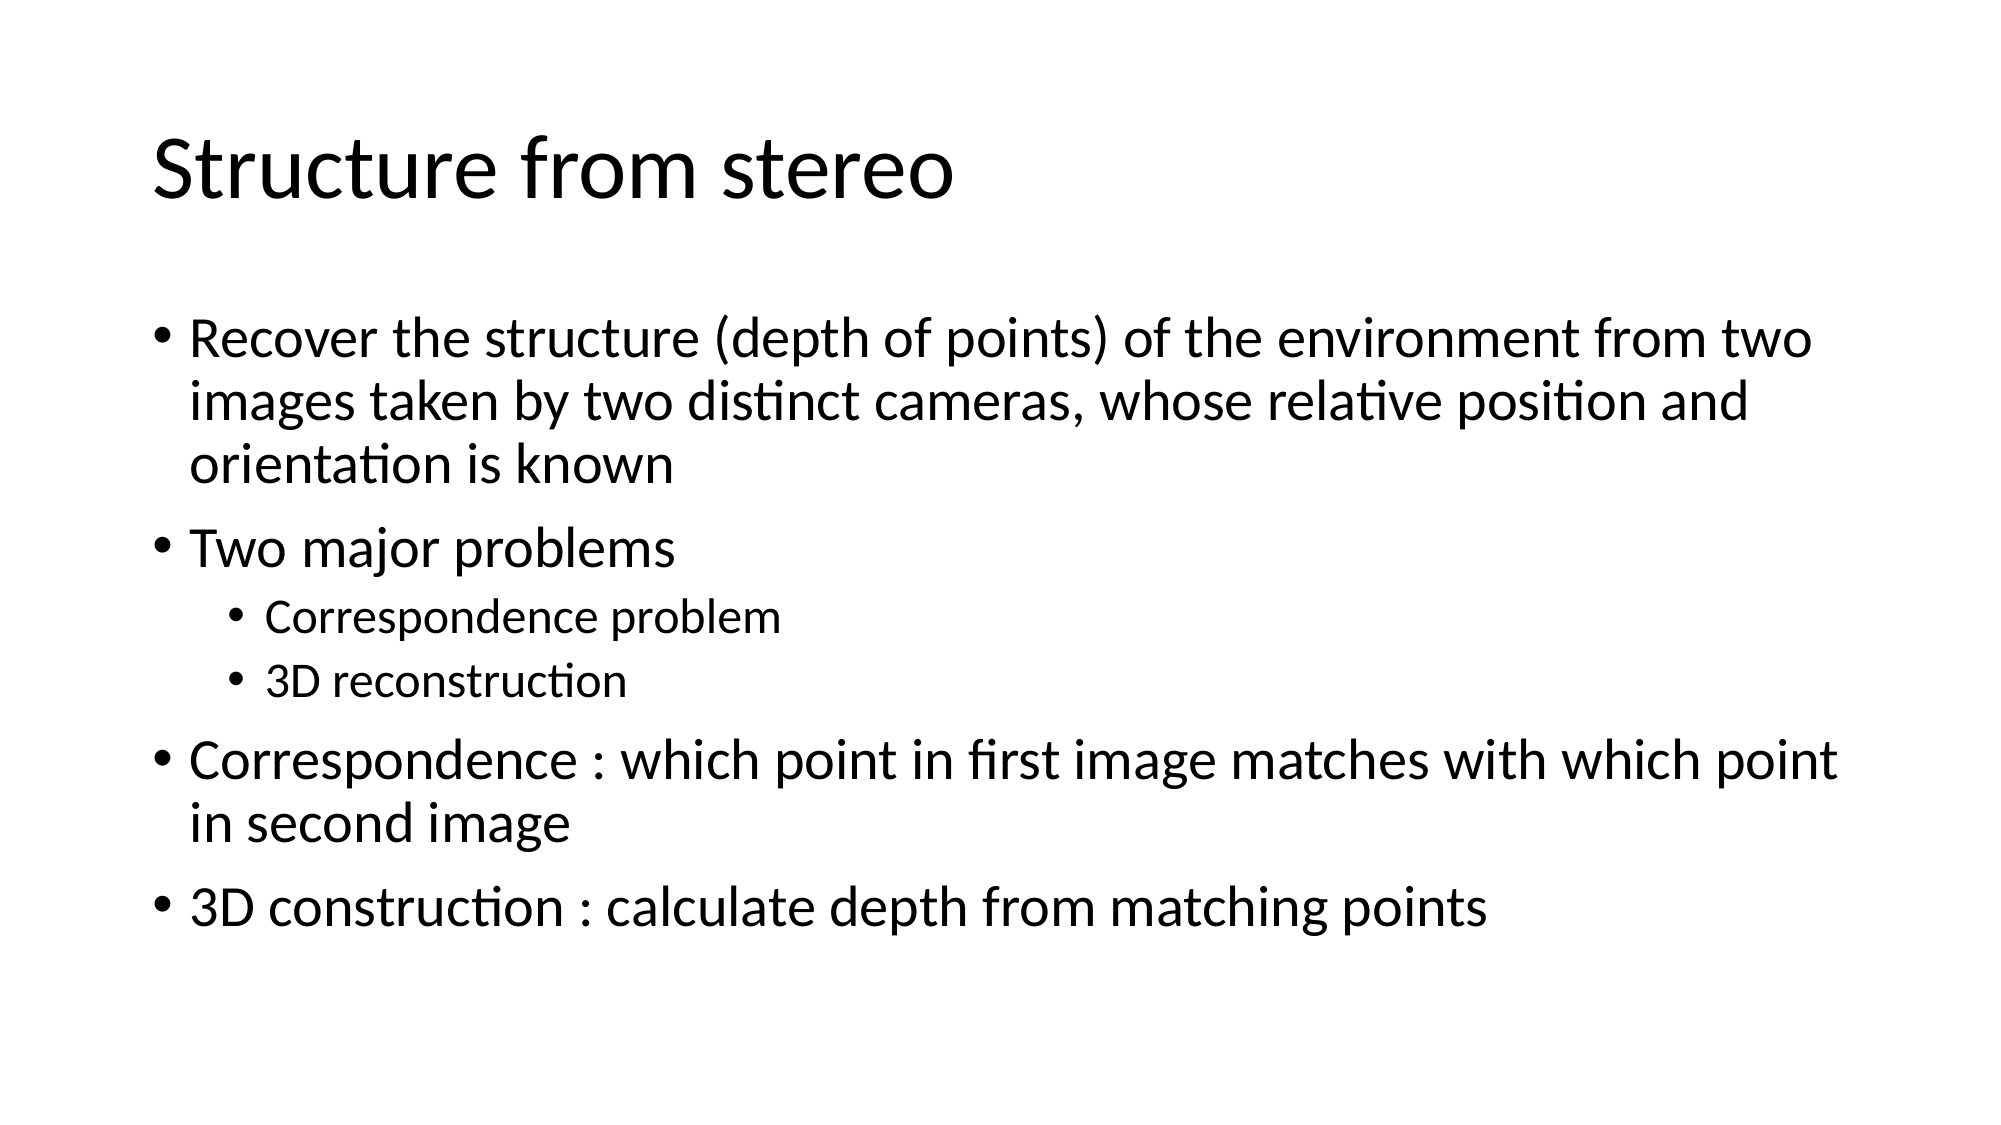

# Structure from stereo
Recover the structure (depth of points) of the environment from two images taken by two distinct cameras, whose relative position and orientation is known
Two major problems
Correspondence problem
3D reconstruction
Correspondence : which point in first image matches with which point in second image
3D construction : calculate depth from matching points